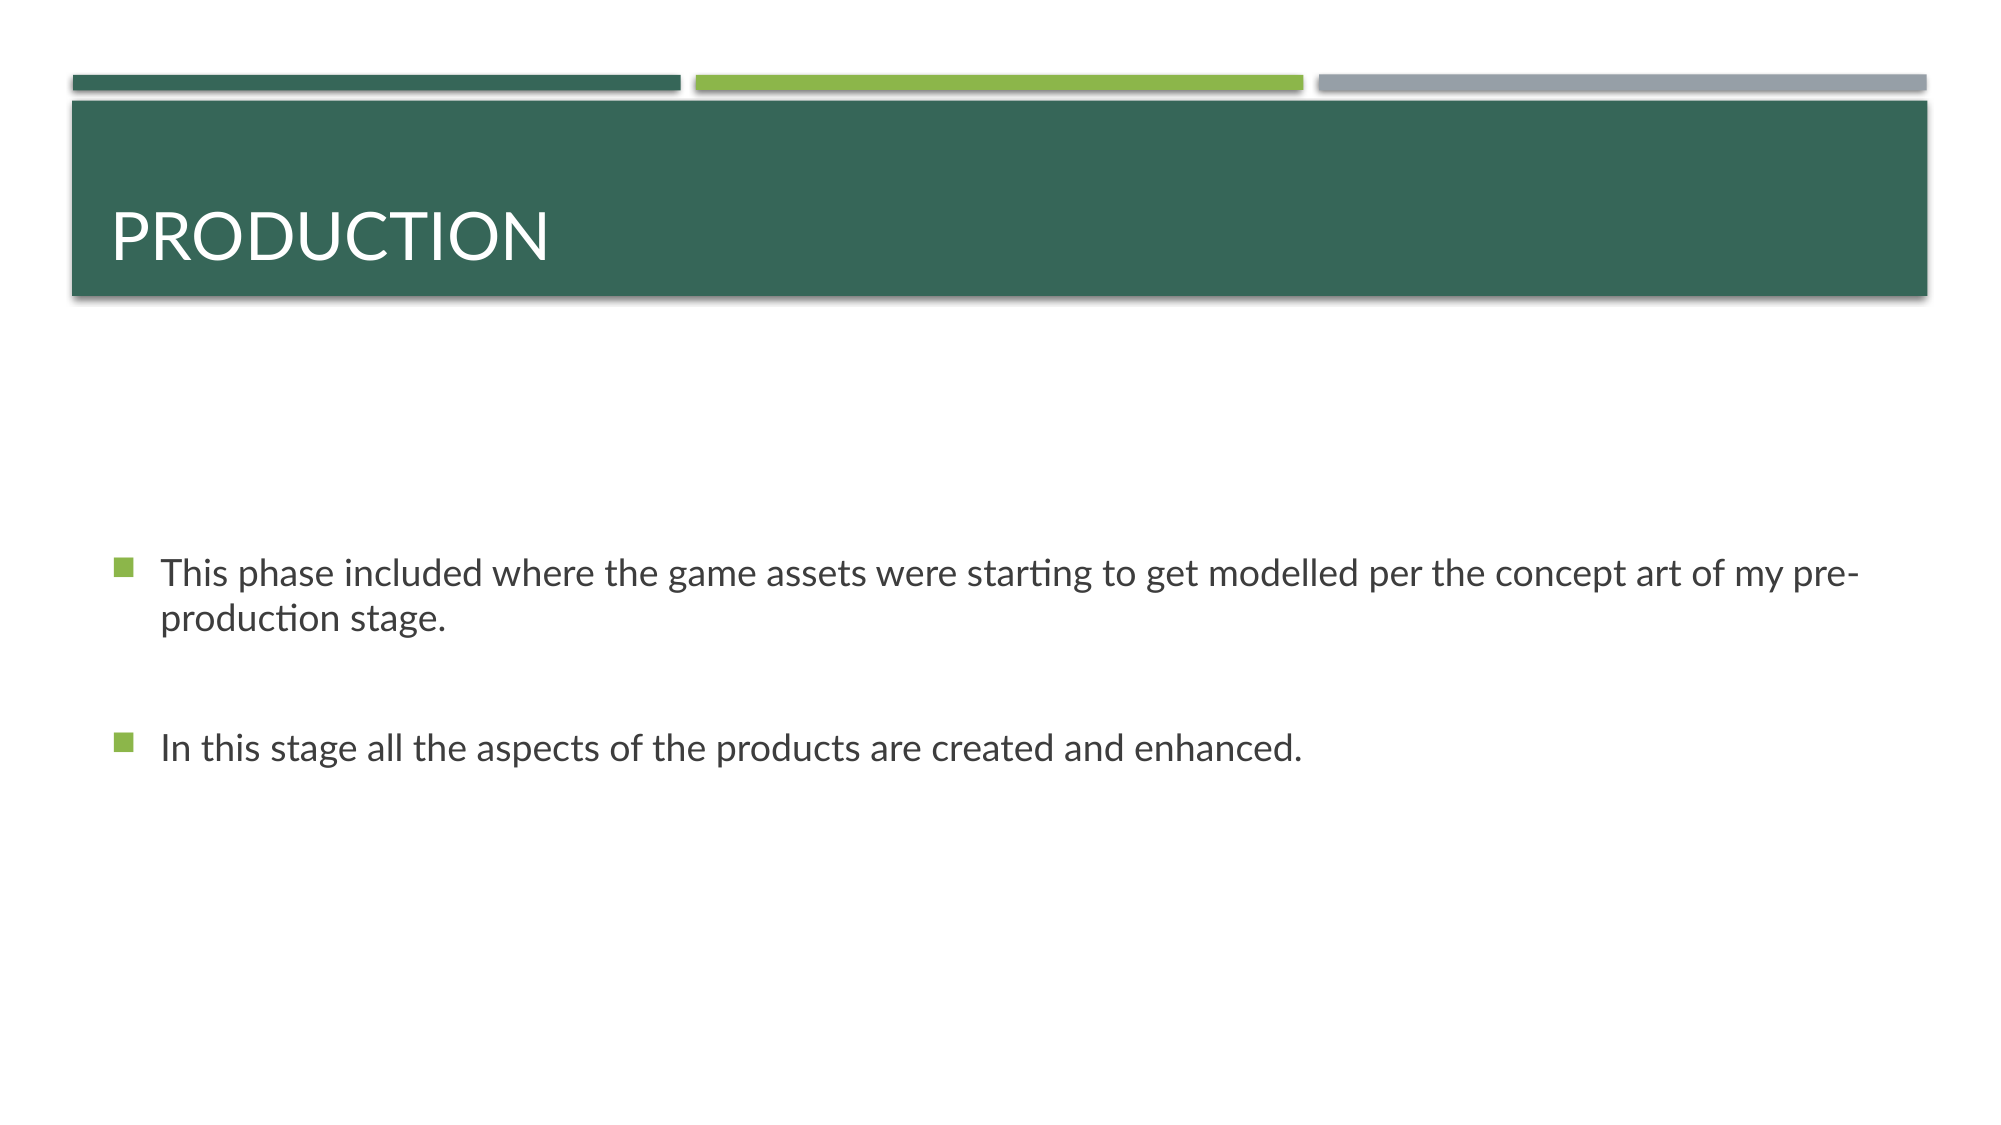

# Production
This phase included where the game assets were starting to get modelled per the concept art of my pre- production stage.

In this stage all the aspects of the products are created and enhanced.